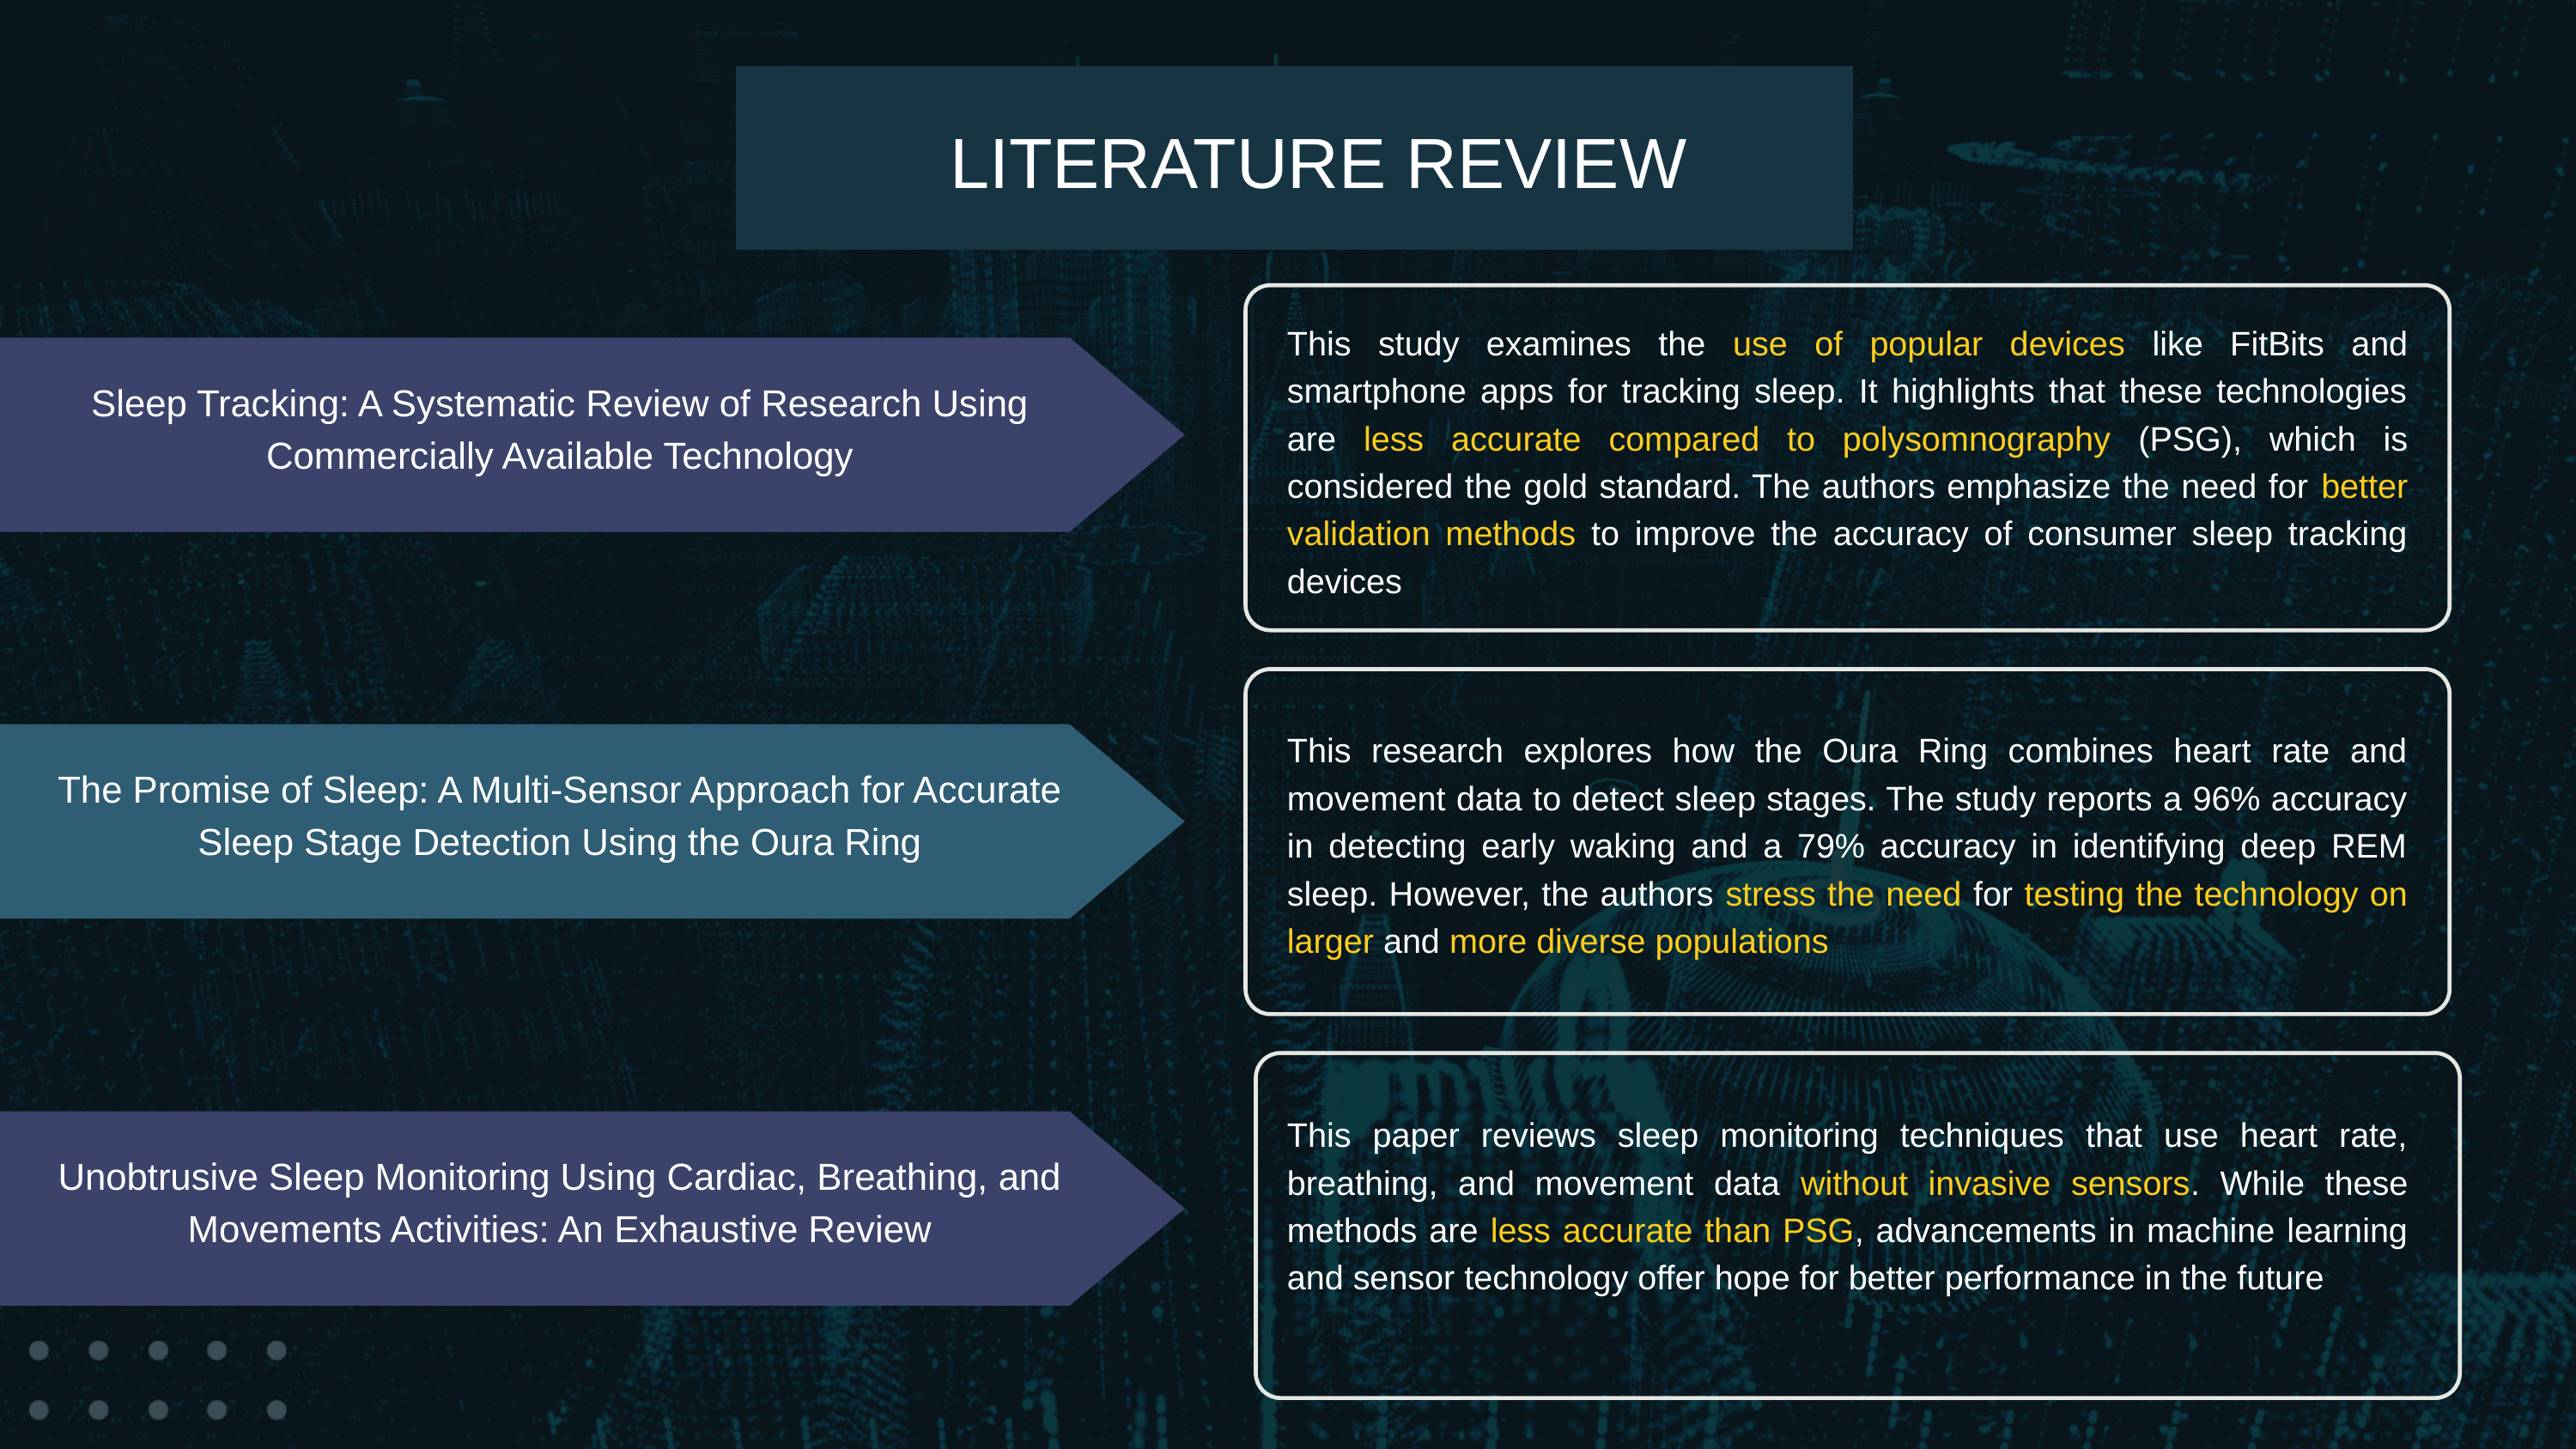

LITERATURE REVIEW

This study examines the use of popular devices like FitBits and smartphone apps for tracking sleep. It highlights that these technologies are less accurate compared to polysomnography (PSG), which is considered the gold standard. The authors emphasize the need for better validation methods to improve the accuracy of consumer sleep tracking devices

Sleep Tracking: A Systematic Review of Research Using Commercially Available Technology

This research explores how the Oura Ring combines heart rate and movement data to detect sleep stages. The study reports a 96% accuracy in detecting early waking and a 79% accuracy in identifying deep REM sleep. However, the authors stress the need for testing the technology on larger and more diverse populations

The Promise of Sleep: A Multi-Sensor Approach for Accurate Sleep Stage Detection Using the Oura Ring

This paper reviews sleep monitoring techniques that use heart rate, breathing, and movement data without invasive sensors. While these methods are less accurate than PSG, advancements in machine learning and sensor technology offer hope for better performance in the future

Unobtrusive Sleep Monitoring Using Cardiac, Breathing, and Movements Activities: An Exhaustive Review